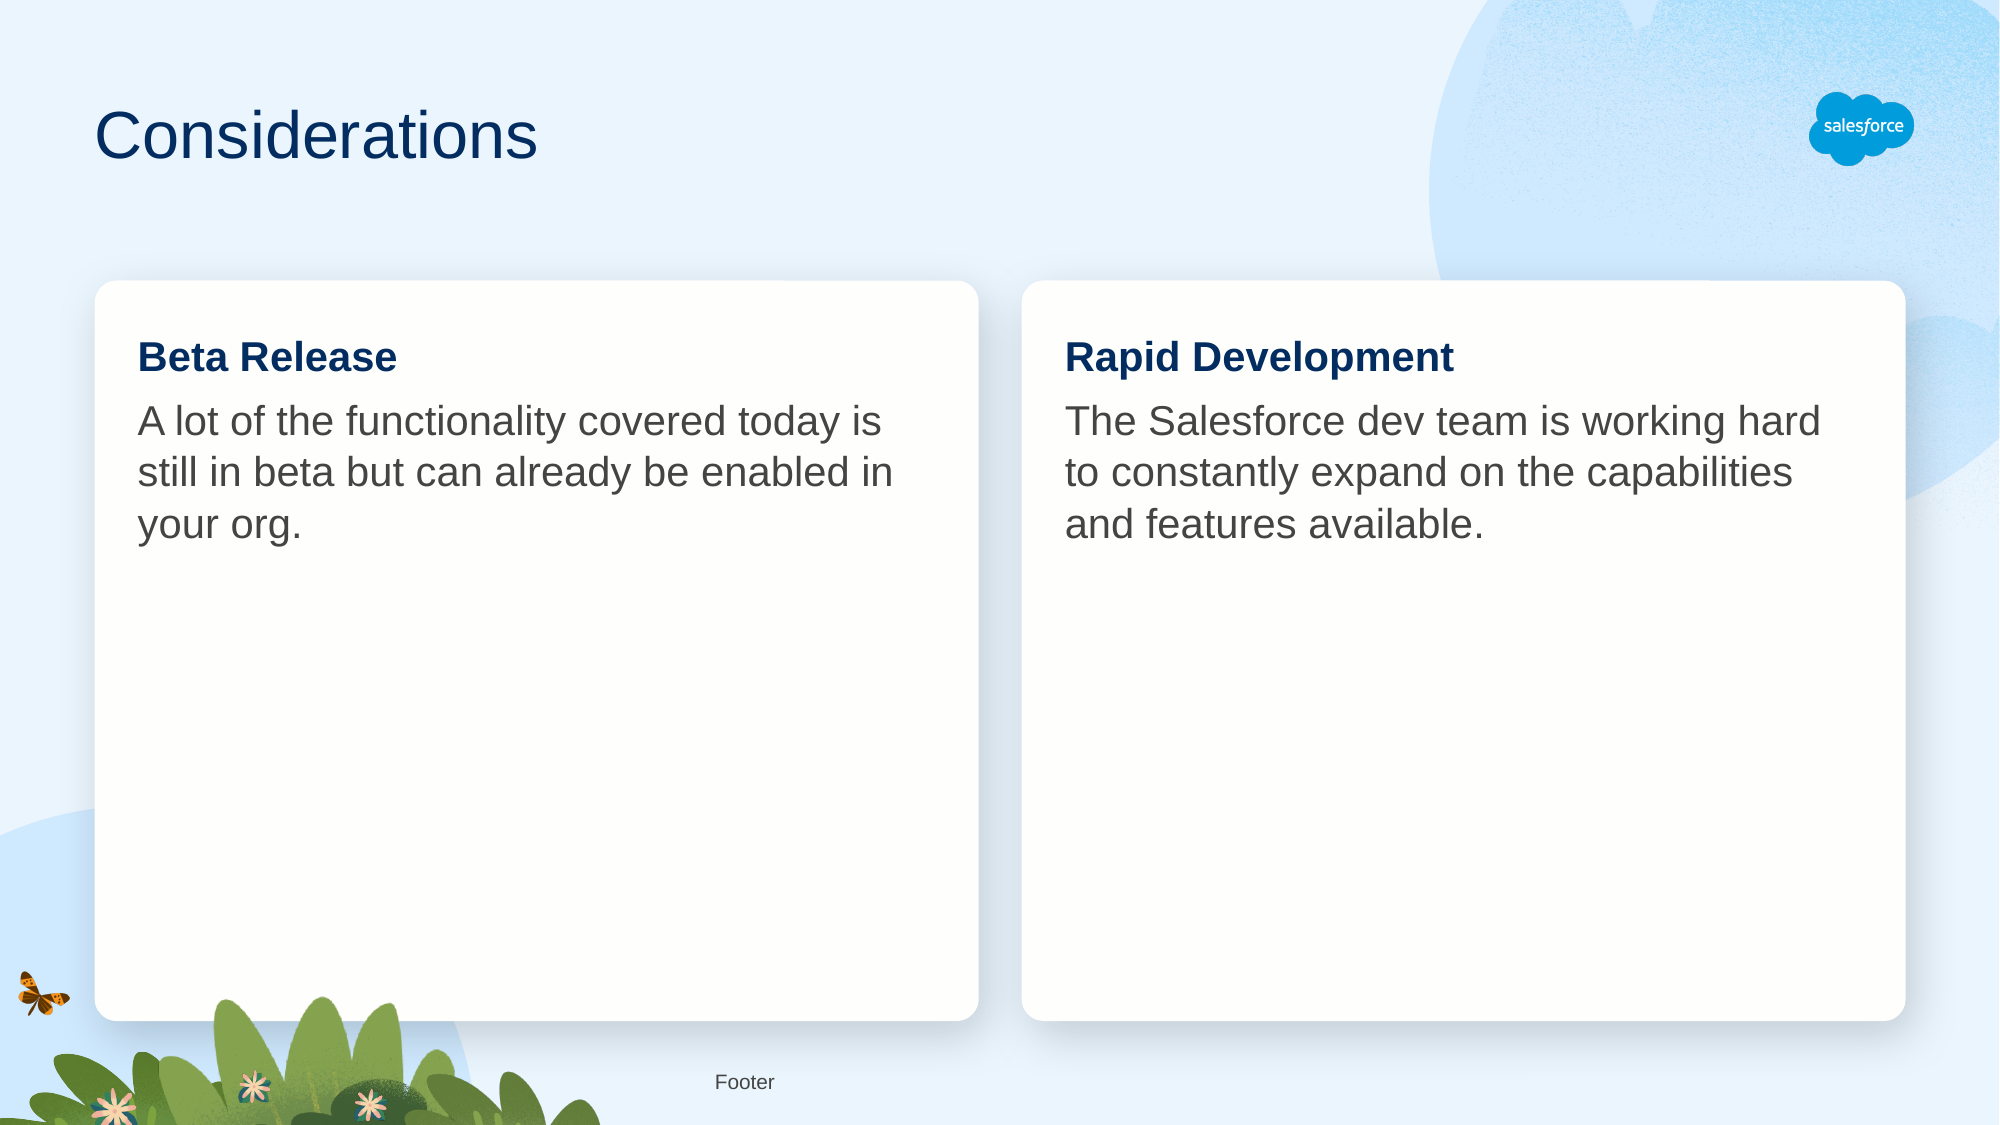

# Considerations
Beta Release
A lot of the functionality covered today is still in beta but can already be enabled in your org.
Rapid Development
The Salesforce dev team is working hard to constantly expand on the capabilities and features available.
Footer